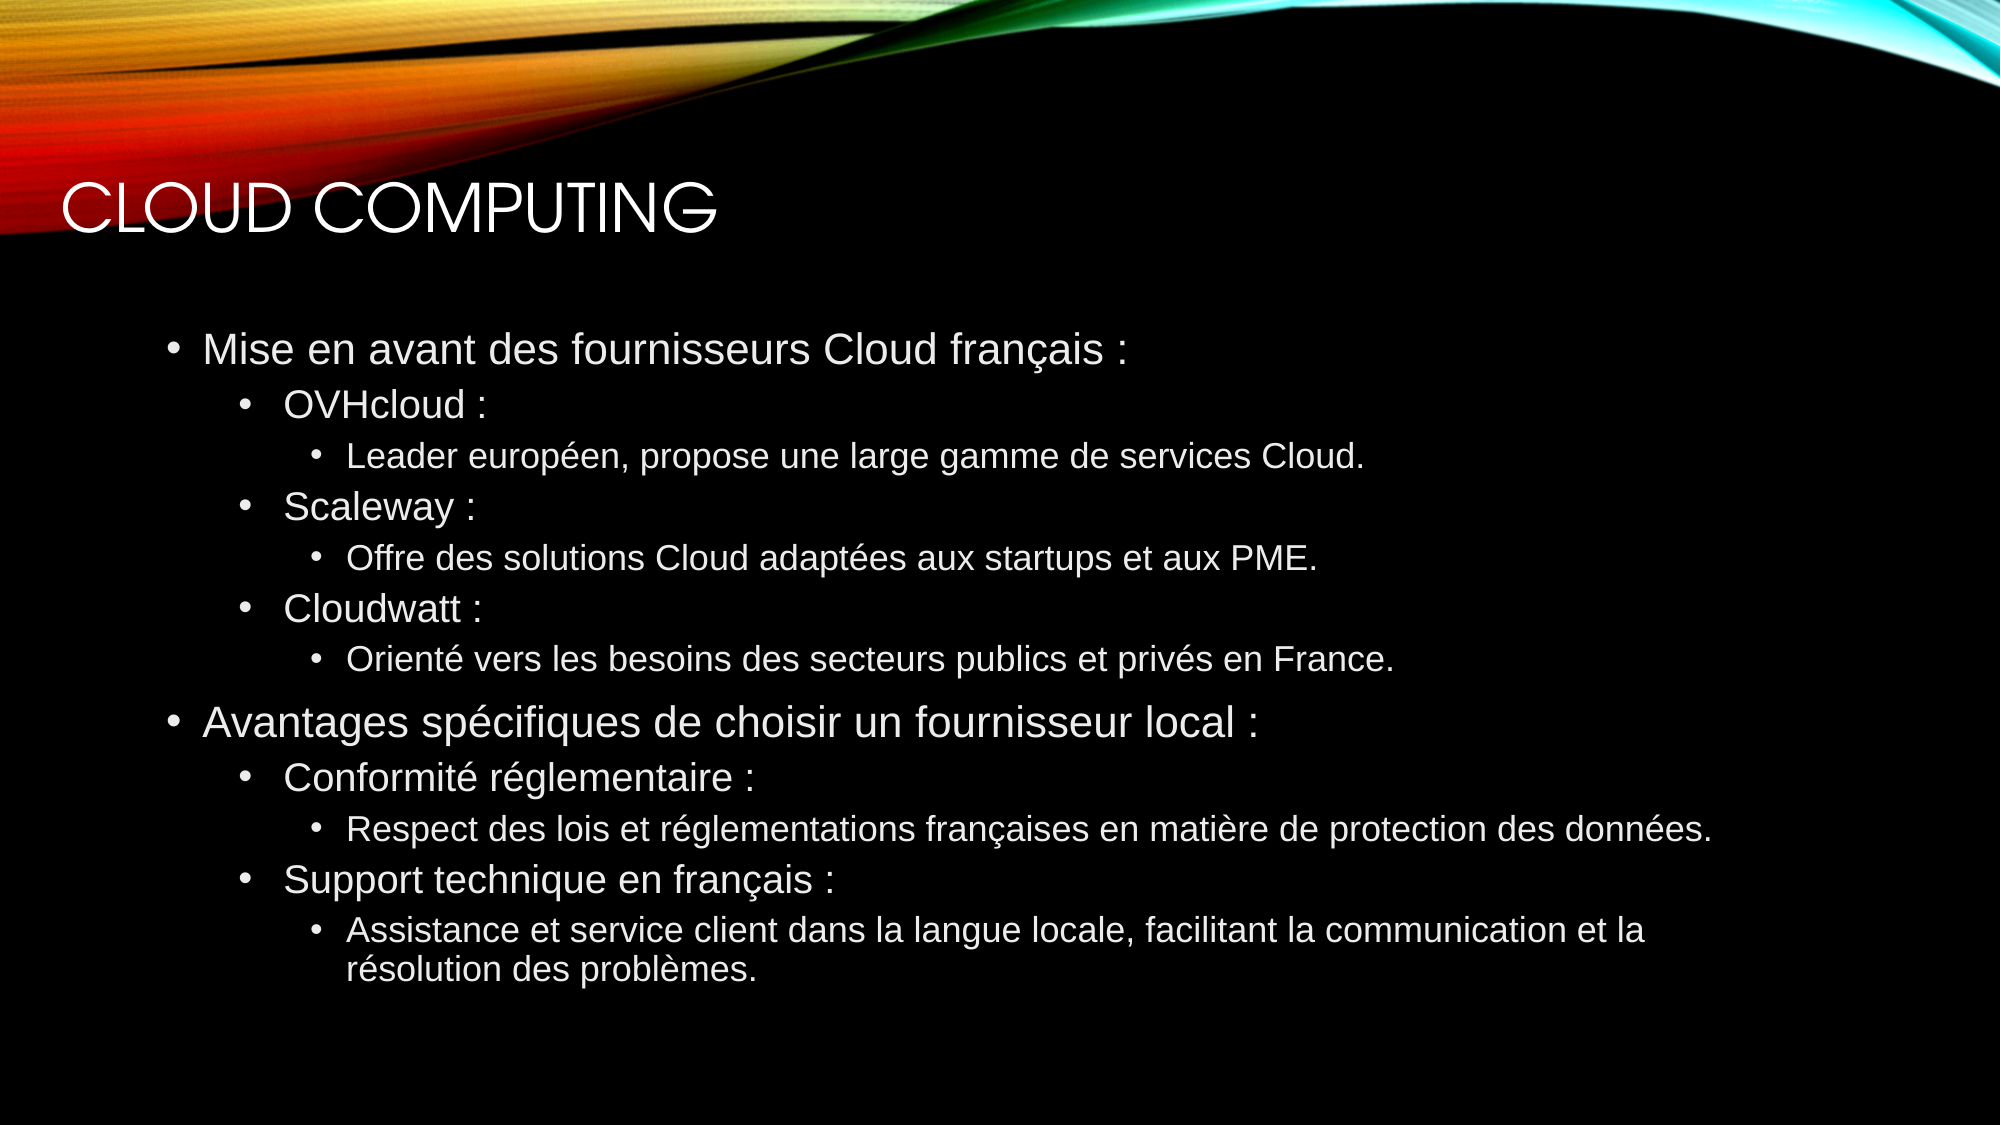

# CLOUD COMPUTING
Mise en avant des fournisseurs Cloud français :
OVHcloud :
Leader européen, propose une large gamme de services Cloud.
Scaleway :
Offre des solutions Cloud adaptées aux startups et aux PME.
Cloudwatt :
Orienté vers les besoins des secteurs publics et privés en France.
Avantages spécifiques de choisir un fournisseur local :
Conformité réglementaire :
Respect des lois et réglementations françaises en matière de protection des données.
Support technique en français :
Assistance et service client dans la langue locale, facilitant la communication et la résolution des problèmes.